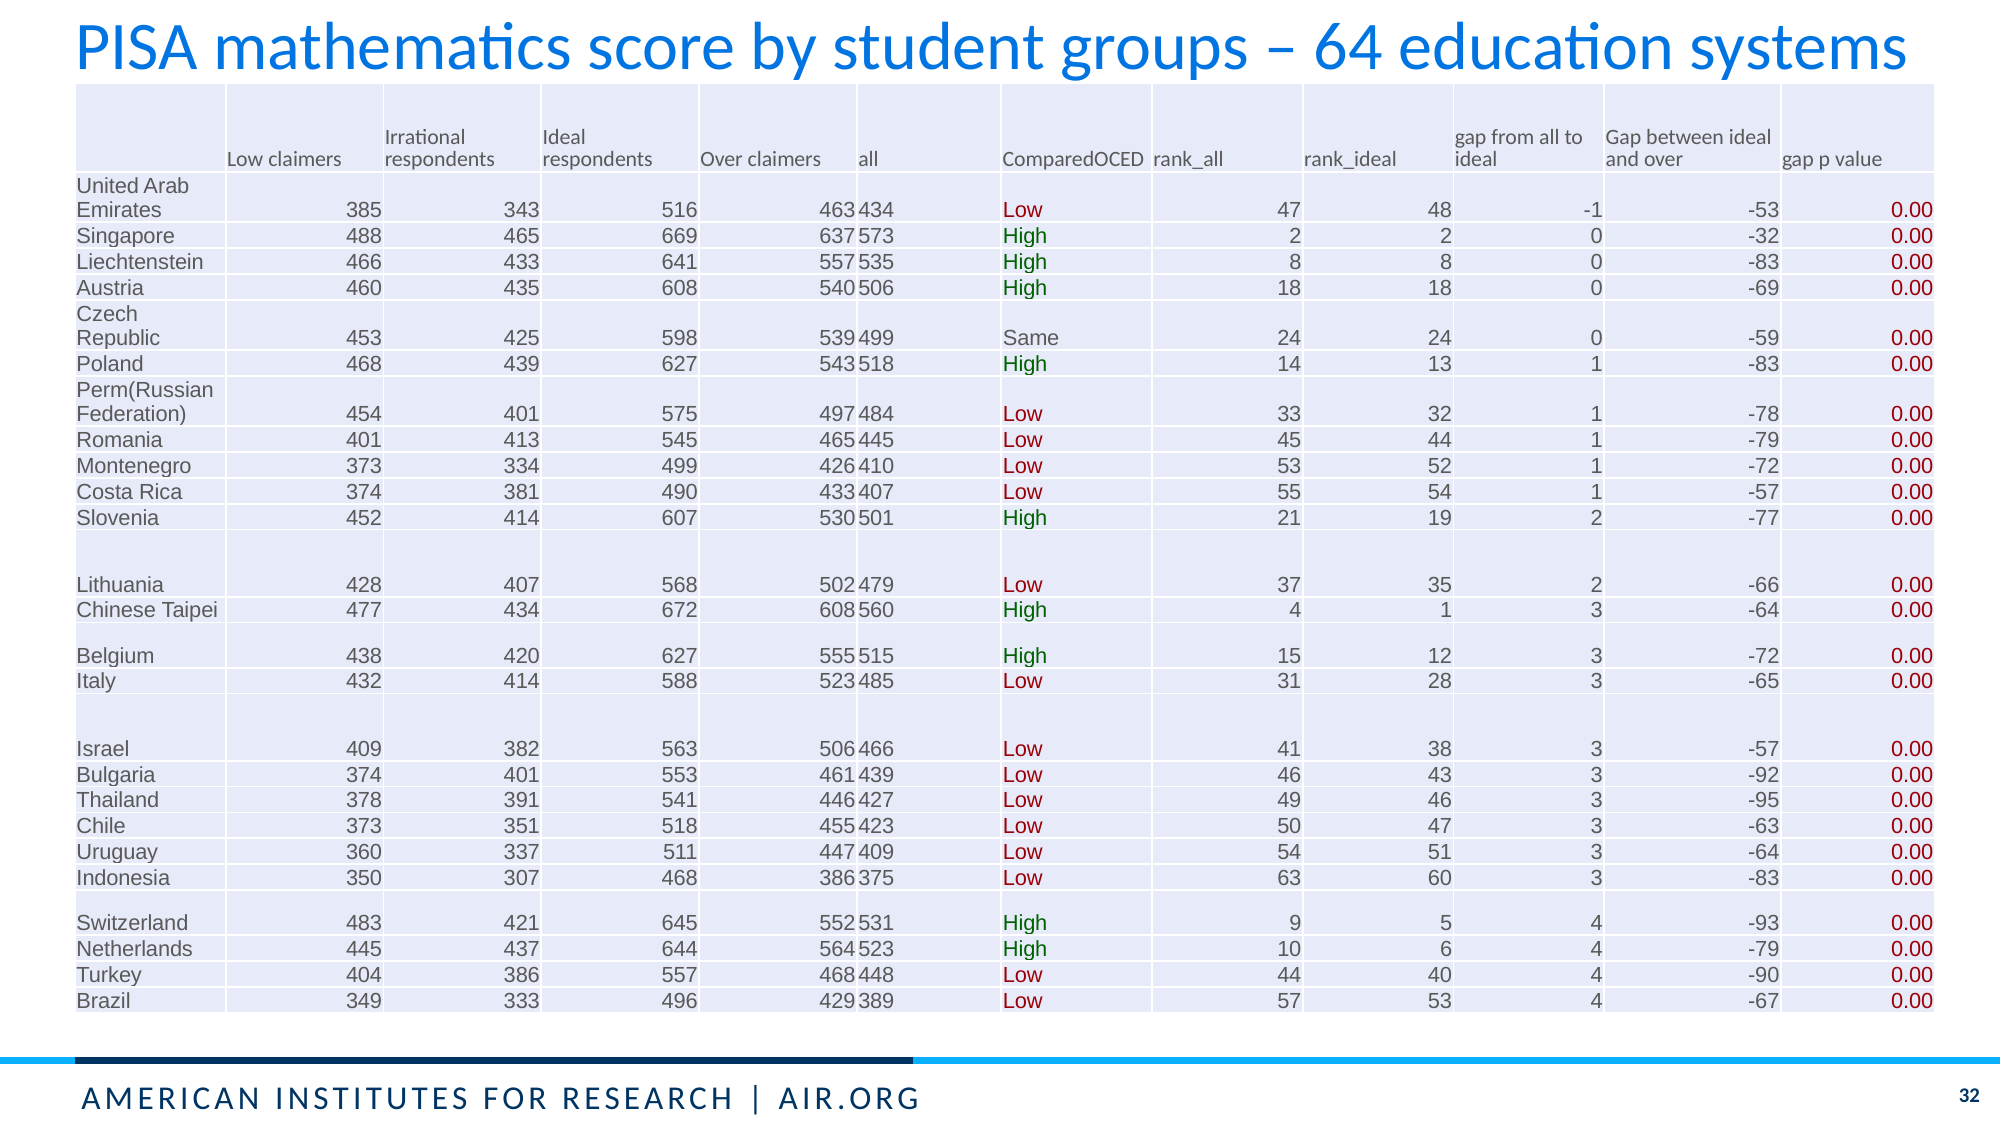

# PISA mathematics score by student groups – 64 education systems
|  | Low claimers | Irrational respondents | Ideal respondents | Over claimers | all | ComparedOCED | rank\_all | rank\_ideal | gap from all to ideal | Gap between ideal and over | gap p value |
| --- | --- | --- | --- | --- | --- | --- | --- | --- | --- | --- | --- |
| United Arab Emirates | 385 | 343 | 516 | 463 | 434 | Low | 47 | 48 | -1 | -53 | 0.00 |
| Singapore | 488 | 465 | 669 | 637 | 573 | High | 2 | 2 | 0 | -32 | 0.00 |
| Liechtenstein | 466 | 433 | 641 | 557 | 535 | High | 8 | 8 | 0 | -83 | 0.00 |
| Austria | 460 | 435 | 608 | 540 | 506 | High | 18 | 18 | 0 | -69 | 0.00 |
| Czech Republic | 453 | 425 | 598 | 539 | 499 | Same | 24 | 24 | 0 | -59 | 0.00 |
| Poland | 468 | 439 | 627 | 543 | 518 | High | 14 | 13 | 1 | -83 | 0.00 |
| Perm(Russian Federation) | 454 | 401 | 575 | 497 | 484 | Low | 33 | 32 | 1 | -78 | 0.00 |
| Romania | 401 | 413 | 545 | 465 | 445 | Low | 45 | 44 | 1 | -79 | 0.00 |
| Montenegro | 373 | 334 | 499 | 426 | 410 | Low | 53 | 52 | 1 | -72 | 0.00 |
| Costa Rica | 374 | 381 | 490 | 433 | 407 | Low | 55 | 54 | 1 | -57 | 0.00 |
| Slovenia | 452 | 414 | 607 | 530 | 501 | High | 21 | 19 | 2 | -77 | 0.00 |
| Lithuania | 428 | 407 | 568 | 502 | 479 | Low | 37 | 35 | 2 | -66 | 0.00 |
| Chinese Taipei | 477 | 434 | 672 | 608 | 560 | High | 4 | 1 | 3 | -64 | 0.00 |
| Belgium | 438 | 420 | 627 | 555 | 515 | High | 15 | 12 | 3 | -72 | 0.00 |
| Italy | 432 | 414 | 588 | 523 | 485 | Low | 31 | 28 | 3 | -65 | 0.00 |
| Israel | 409 | 382 | 563 | 506 | 466 | Low | 41 | 38 | 3 | -57 | 0.00 |
| Bulgaria | 374 | 401 | 553 | 461 | 439 | Low | 46 | 43 | 3 | -92 | 0.00 |
| Thailand | 378 | 391 | 541 | 446 | 427 | Low | 49 | 46 | 3 | -95 | 0.00 |
| Chile | 373 | 351 | 518 | 455 | 423 | Low | 50 | 47 | 3 | -63 | 0.00 |
| Uruguay | 360 | 337 | 511 | 447 | 409 | Low | 54 | 51 | 3 | -64 | 0.00 |
| Indonesia | 350 | 307 | 468 | 386 | 375 | Low | 63 | 60 | 3 | -83 | 0.00 |
| Switzerland | 483 | 421 | 645 | 552 | 531 | High | 9 | 5 | 4 | -93 | 0.00 |
| Netherlands | 445 | 437 | 644 | 564 | 523 | High | 10 | 6 | 4 | -79 | 0.00 |
| Turkey | 404 | 386 | 557 | 468 | 448 | Low | 44 | 40 | 4 | -90 | 0.00 |
| Brazil | 349 | 333 | 496 | 429 | 389 | Low | 57 | 53 | 4 | -67 | 0.00 |
32